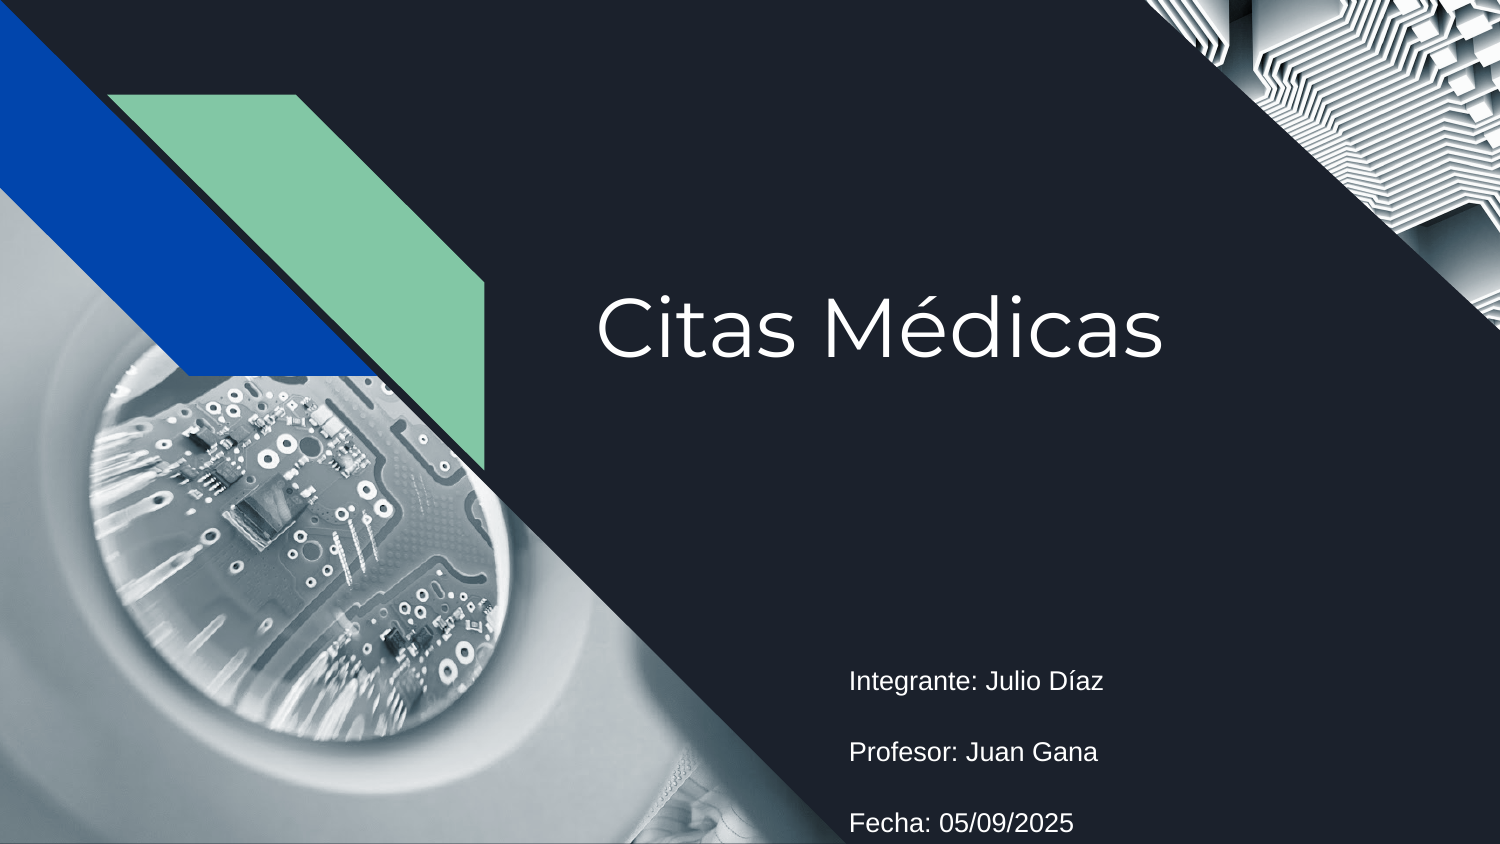

# Citas Médicas
Integrante: Julio Díaz
Profesor: Juan Gana
Fecha: 05/09/2025